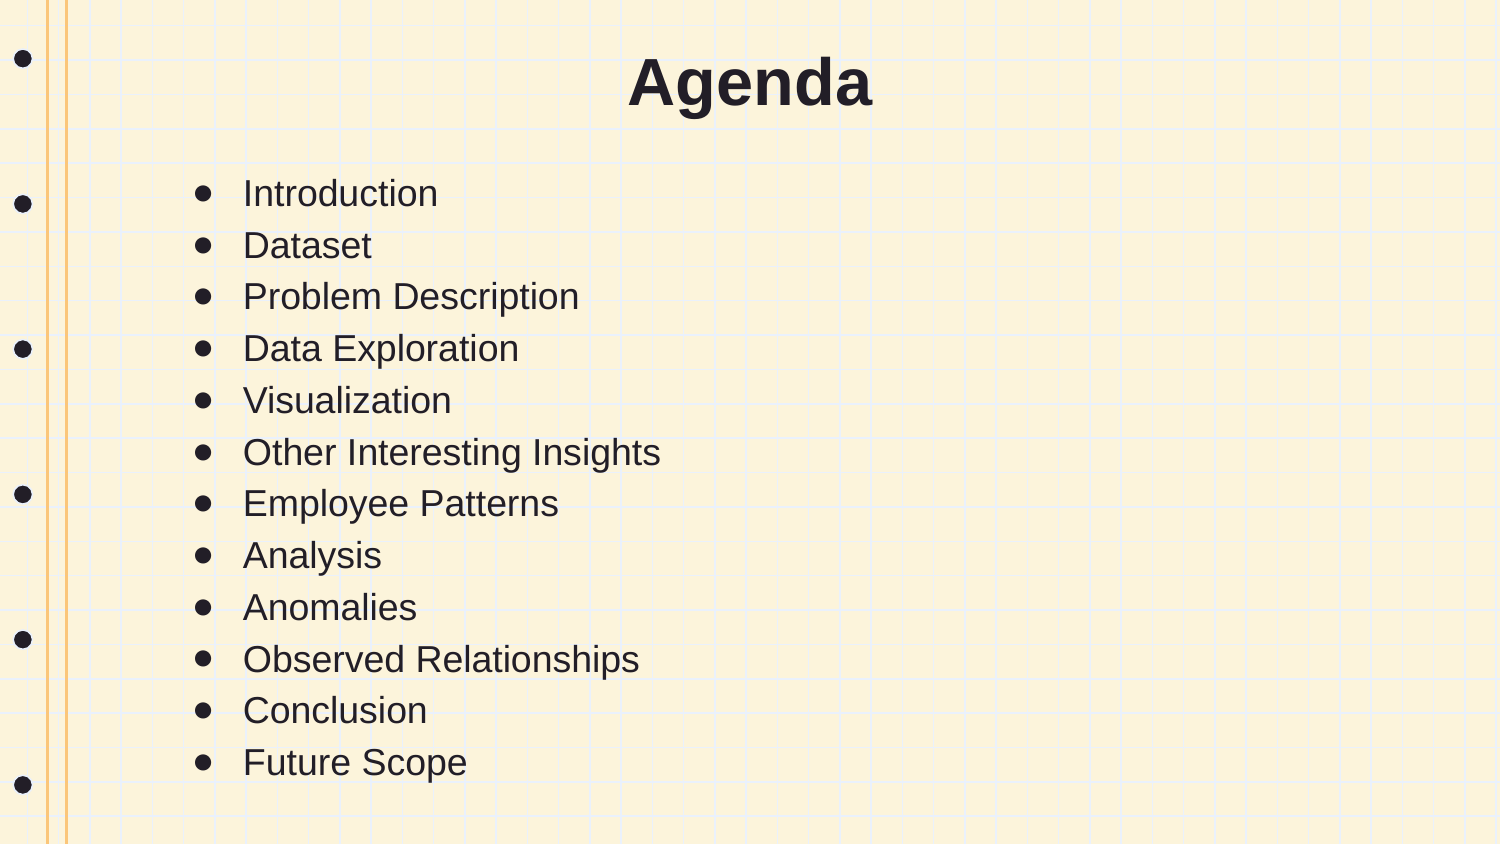

# Agenda
Introduction
Dataset
Problem Description
Data Exploration
Visualization
Other Interesting Insights
Employee Patterns
Analysis
Anomalies
Observed Relationships
Conclusion
Future Scope